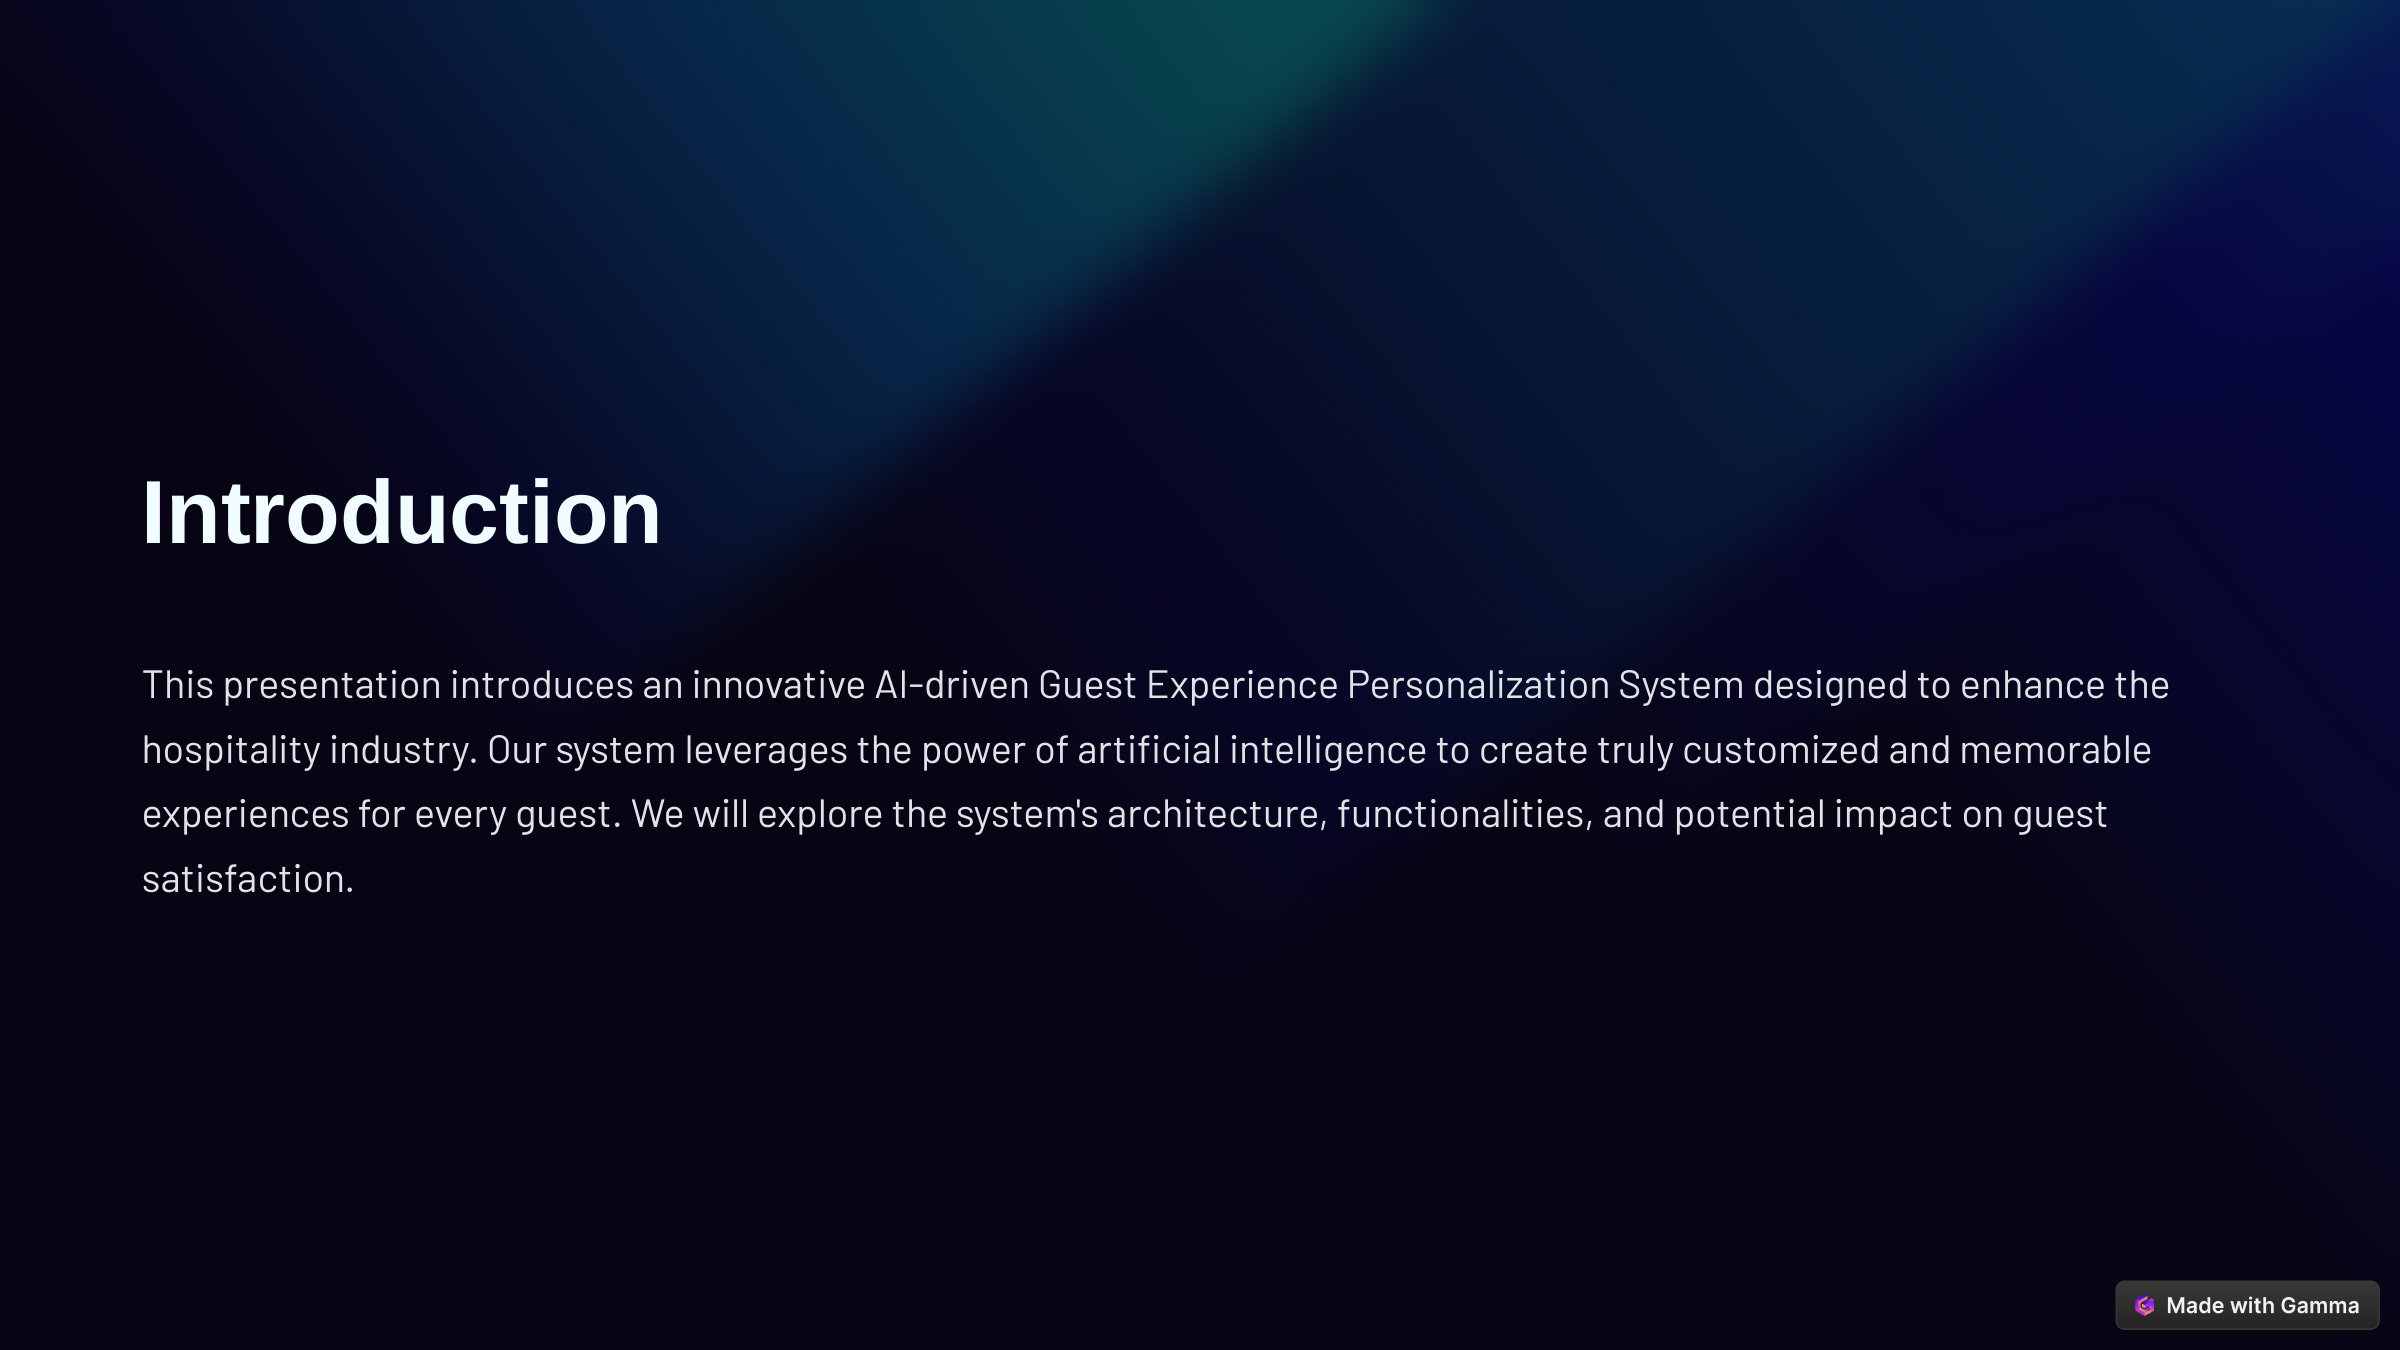

Introduction
This presentation introduces an innovative AI-driven Guest Experience Personalization System designed to enhance the hospitality industry. Our system leverages the power of artificial intelligence to create truly customized and memorable experiences for every guest. We will explore the system's architecture, functionalities, and potential impact on guest satisfaction.